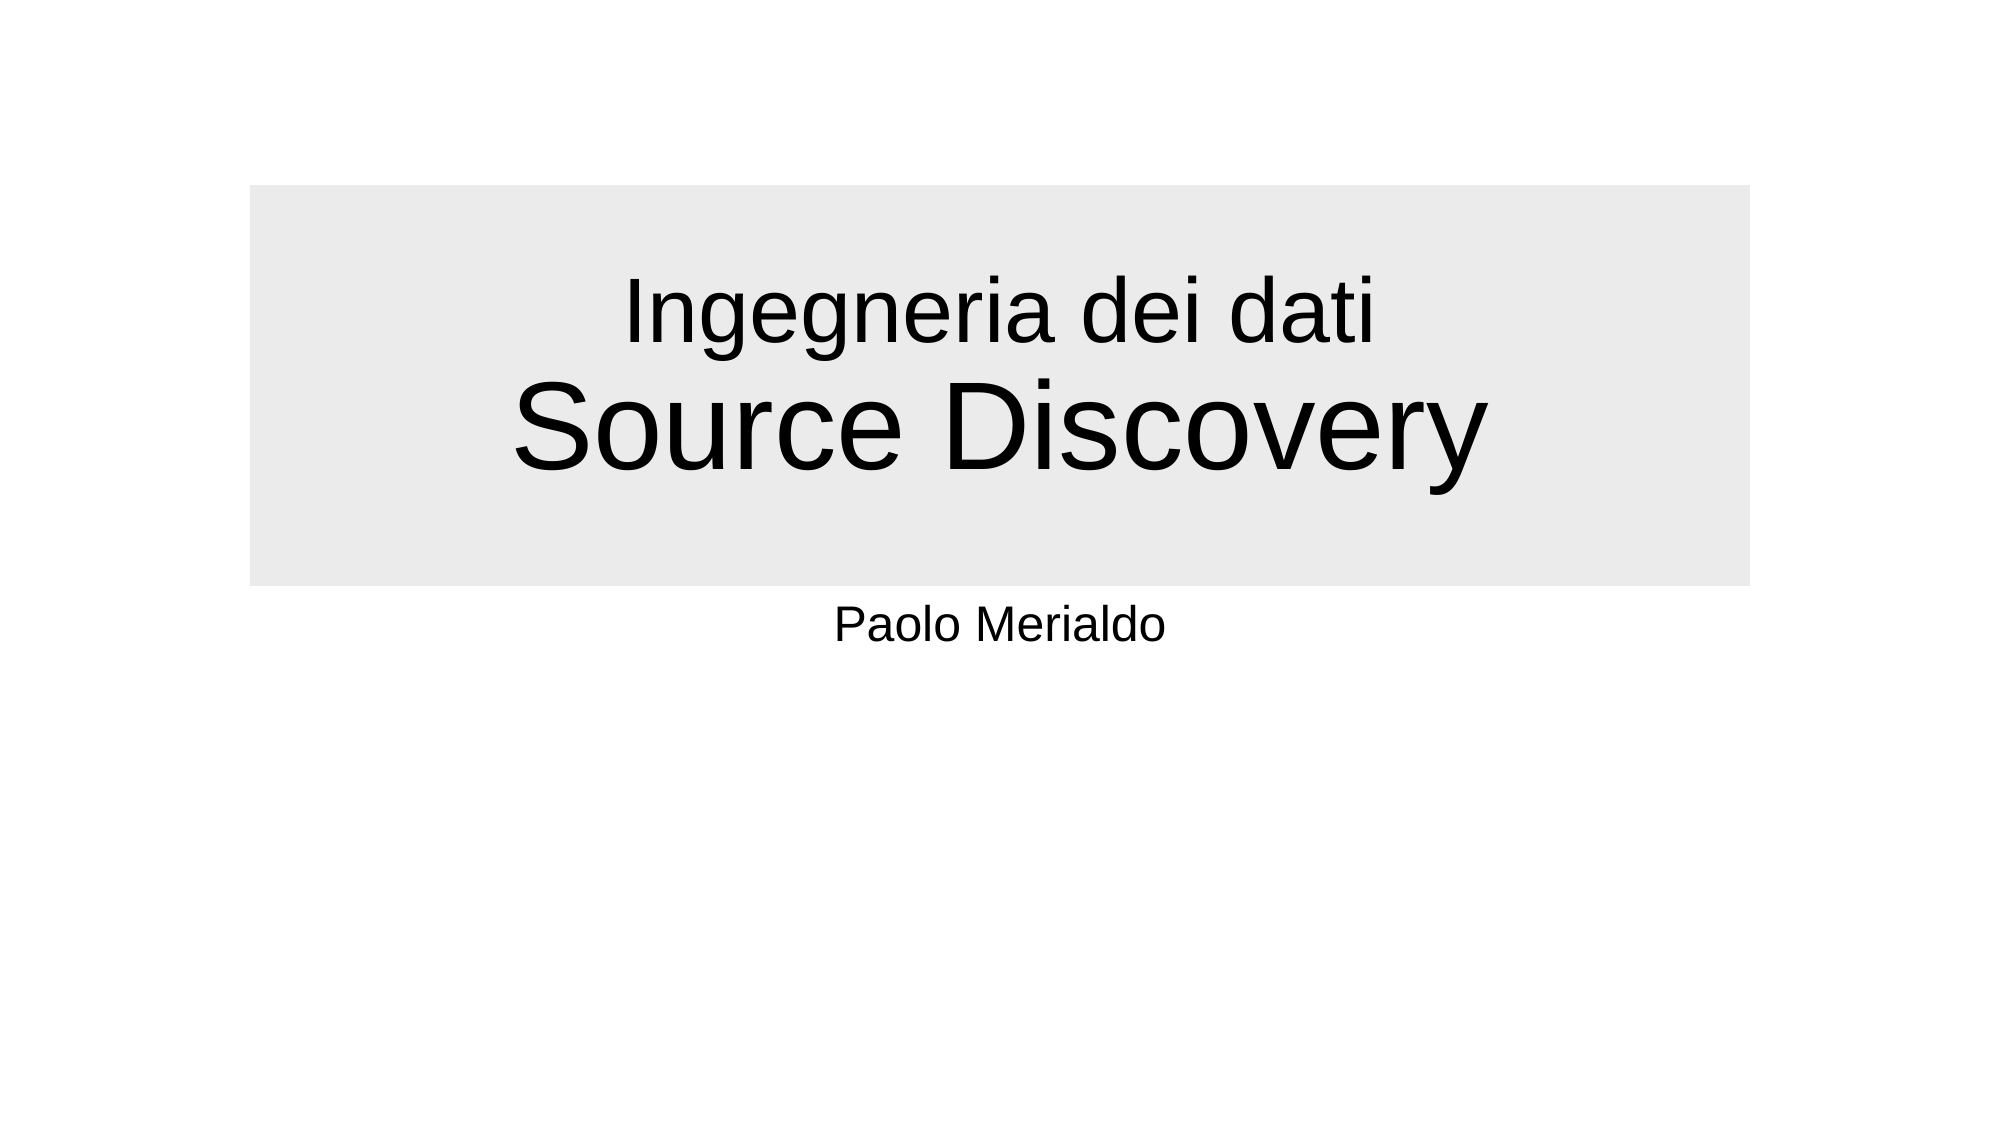

# Ingegneria dei dati Source Discovery
Paolo Merialdo